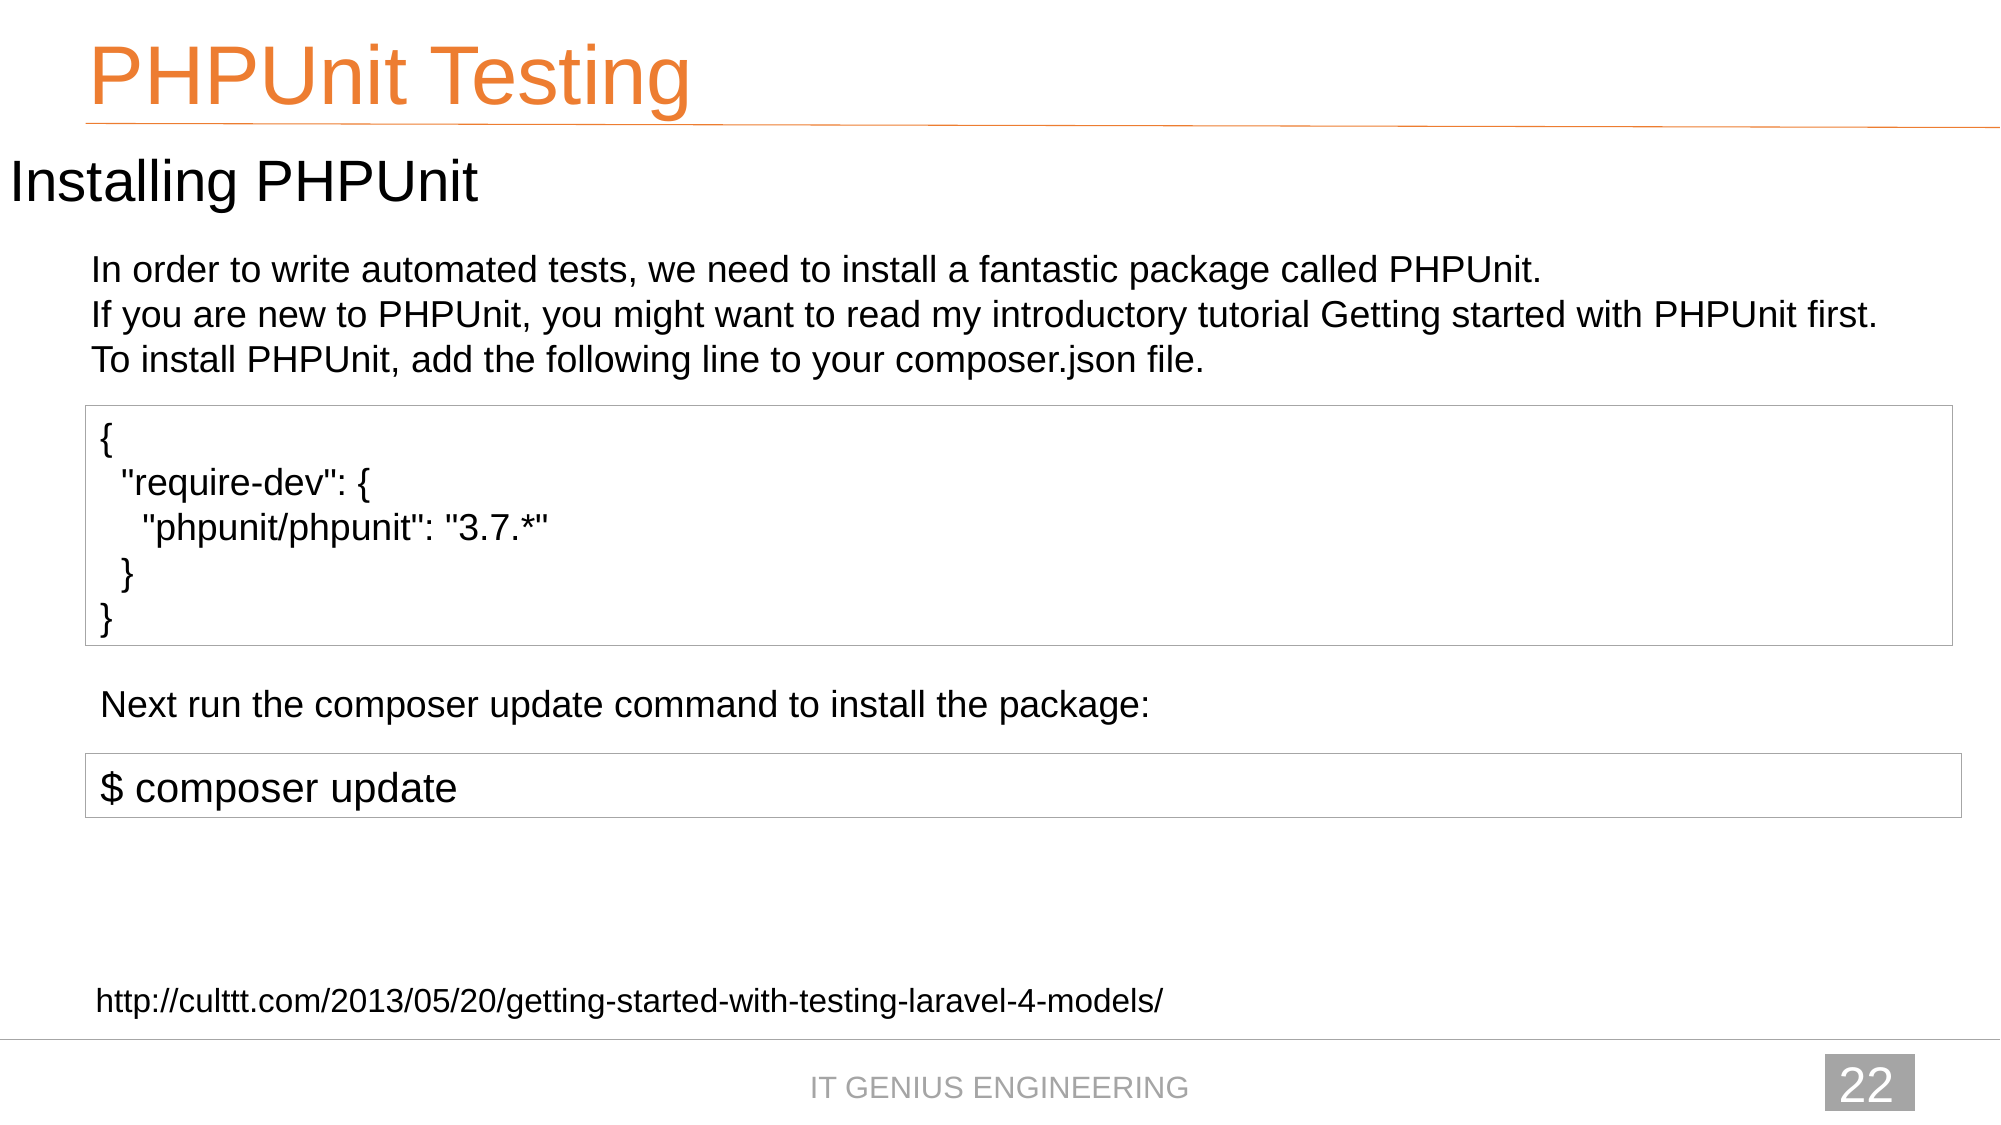

PHPUnit Testing
Installing PHPUnit
In order to write automated tests, we need to install a fantastic package called PHPUnit.
If you are new to PHPUnit, you might want to read my introductory tutorial Getting started with PHPUnit first.
To install PHPUnit, add the following line to your composer.json file.
{
  "require-dev": {
    "phpunit/phpunit": "3.7.*"
  }
}
Next run the composer update command to install the package:
$ composer update
http://culttt.com/2013/05/20/getting-started-with-testing-laravel-4-models/
223
IT GENIUS ENGINEERING